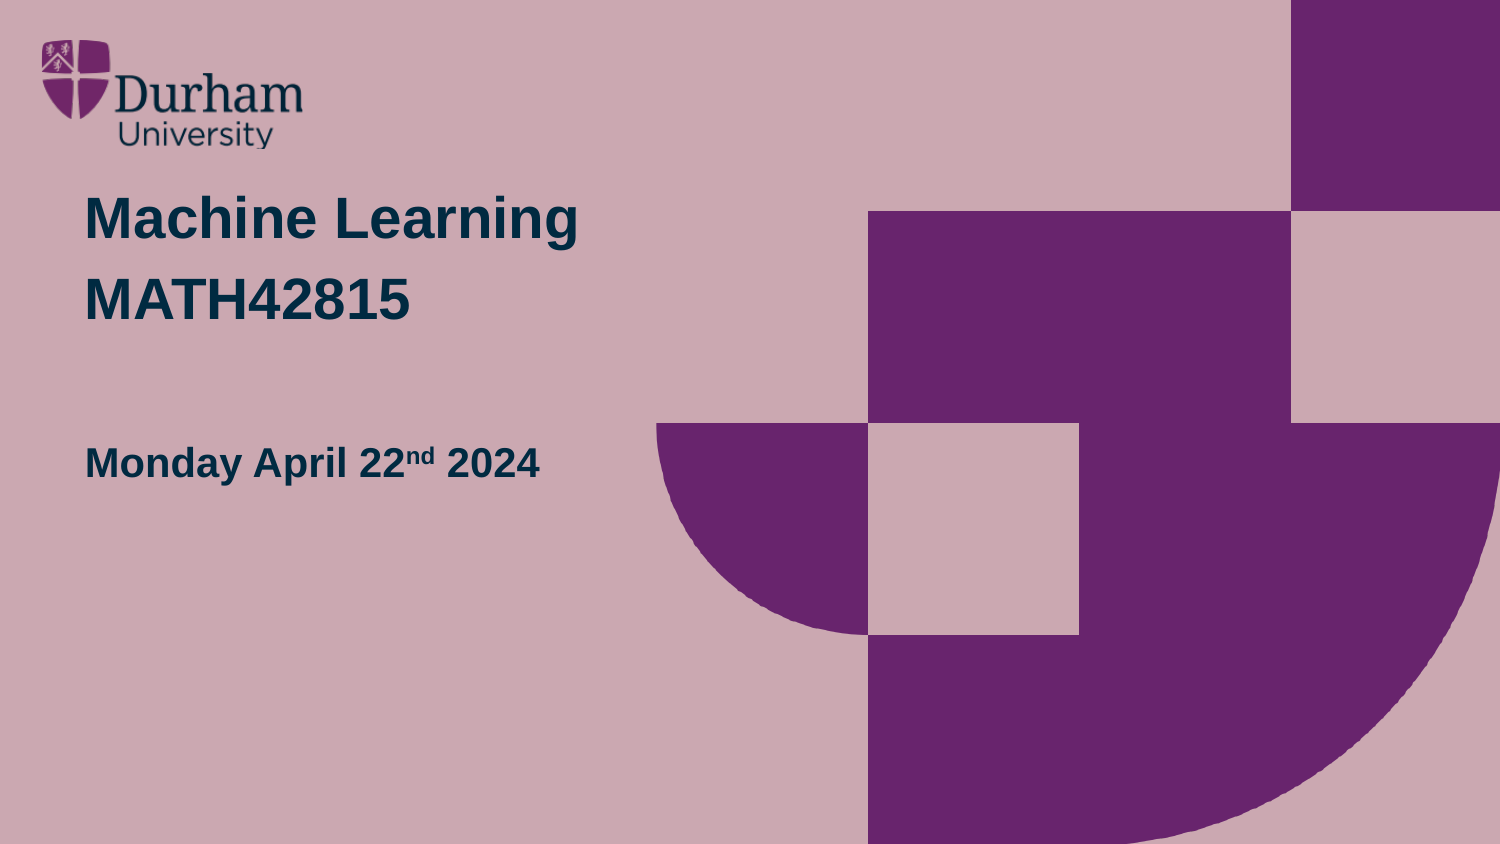

# Machine Learning
MATH42815

Monday April 22nd 2024